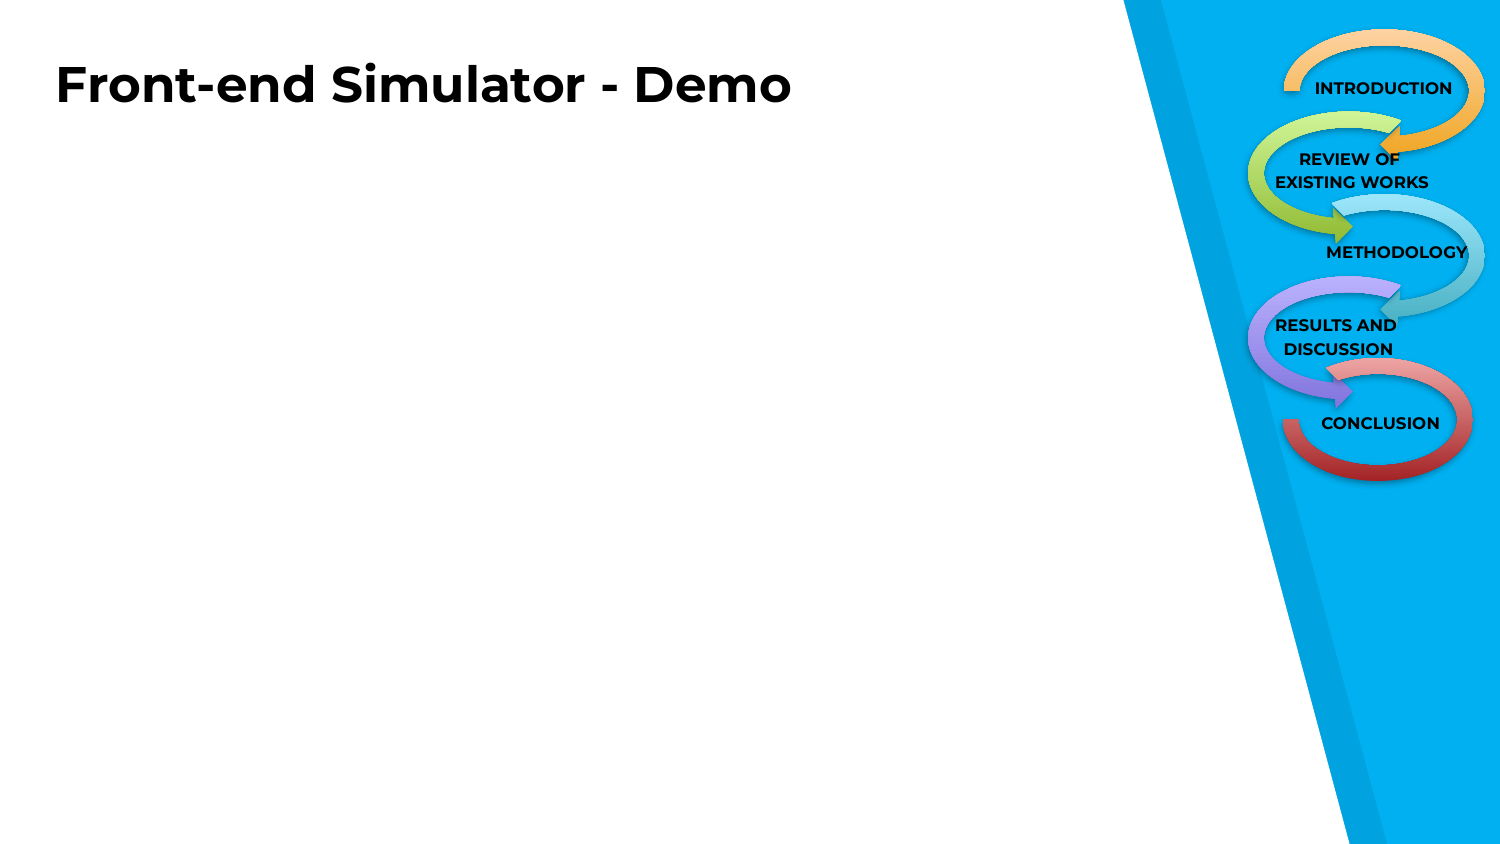

Front-end Simulator - Demo
INTRODUCTION

REVIEW OF
EXISTING WORKS

METHODOLOGY

RESULTS AND
DISCUSSION

CONCLUSION